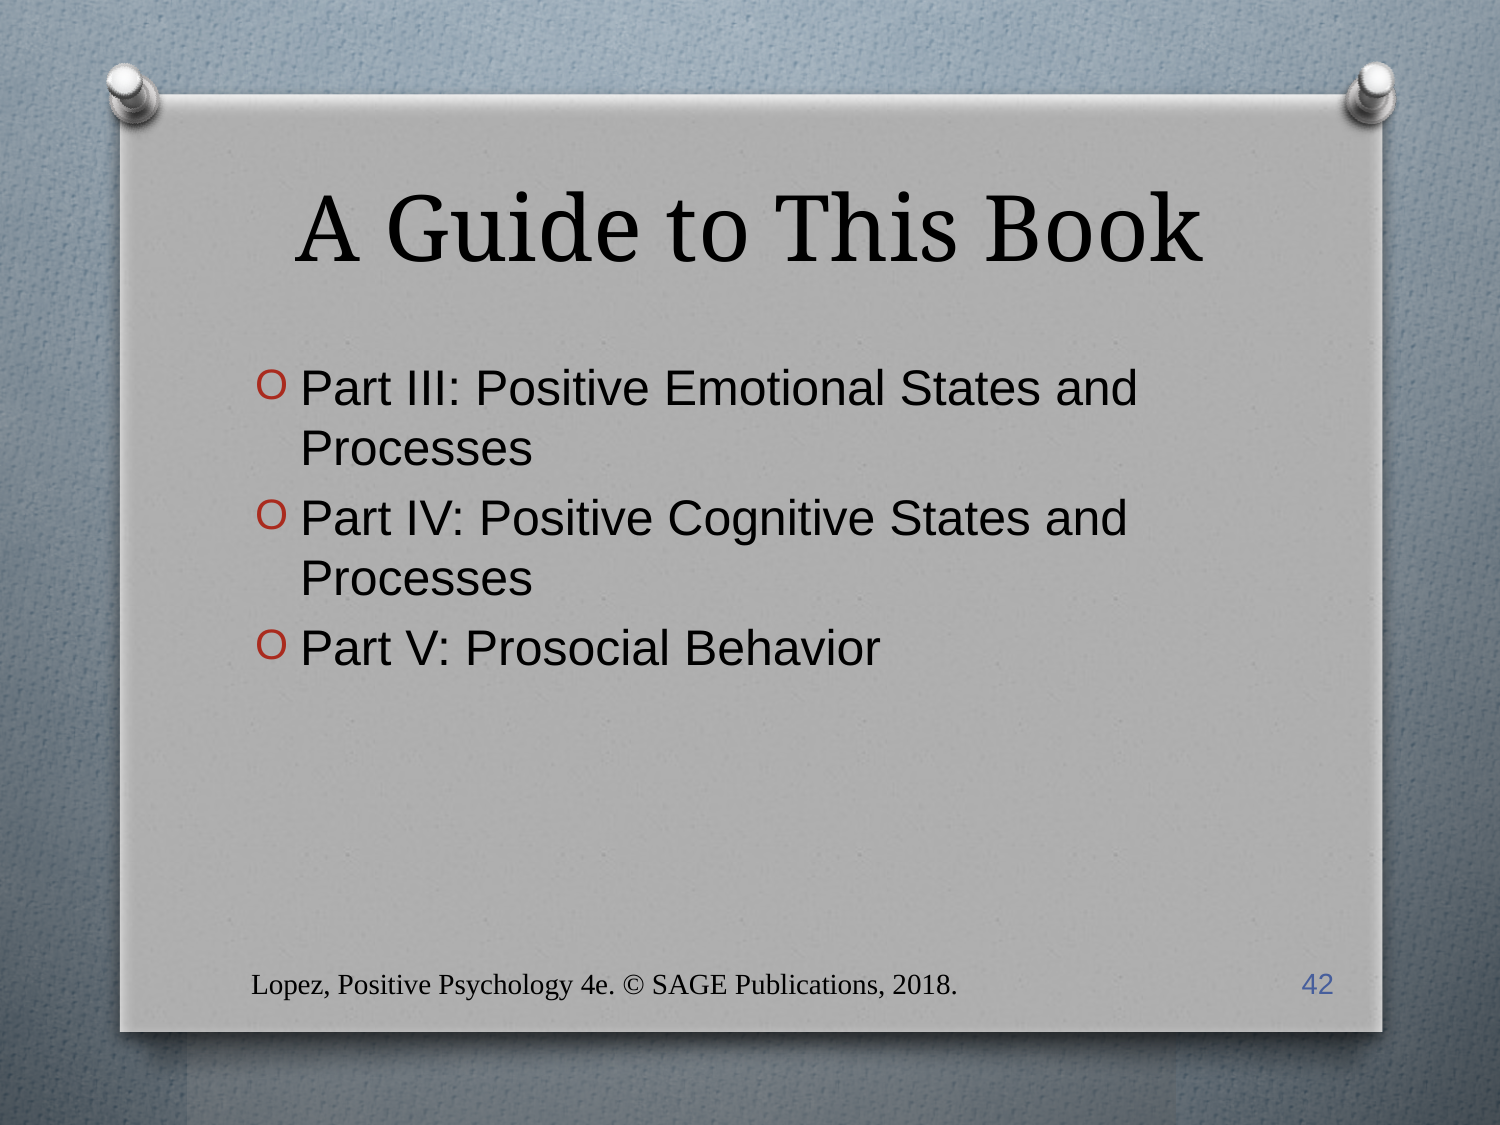

# A Guide to This Book
Part III: Positive Emotional States and Processes
Part IV: Positive Cognitive States and Processes
Part V: Prosocial Behavior
Lopez, Positive Psychology 4e. © SAGE Publications, 2018.
42